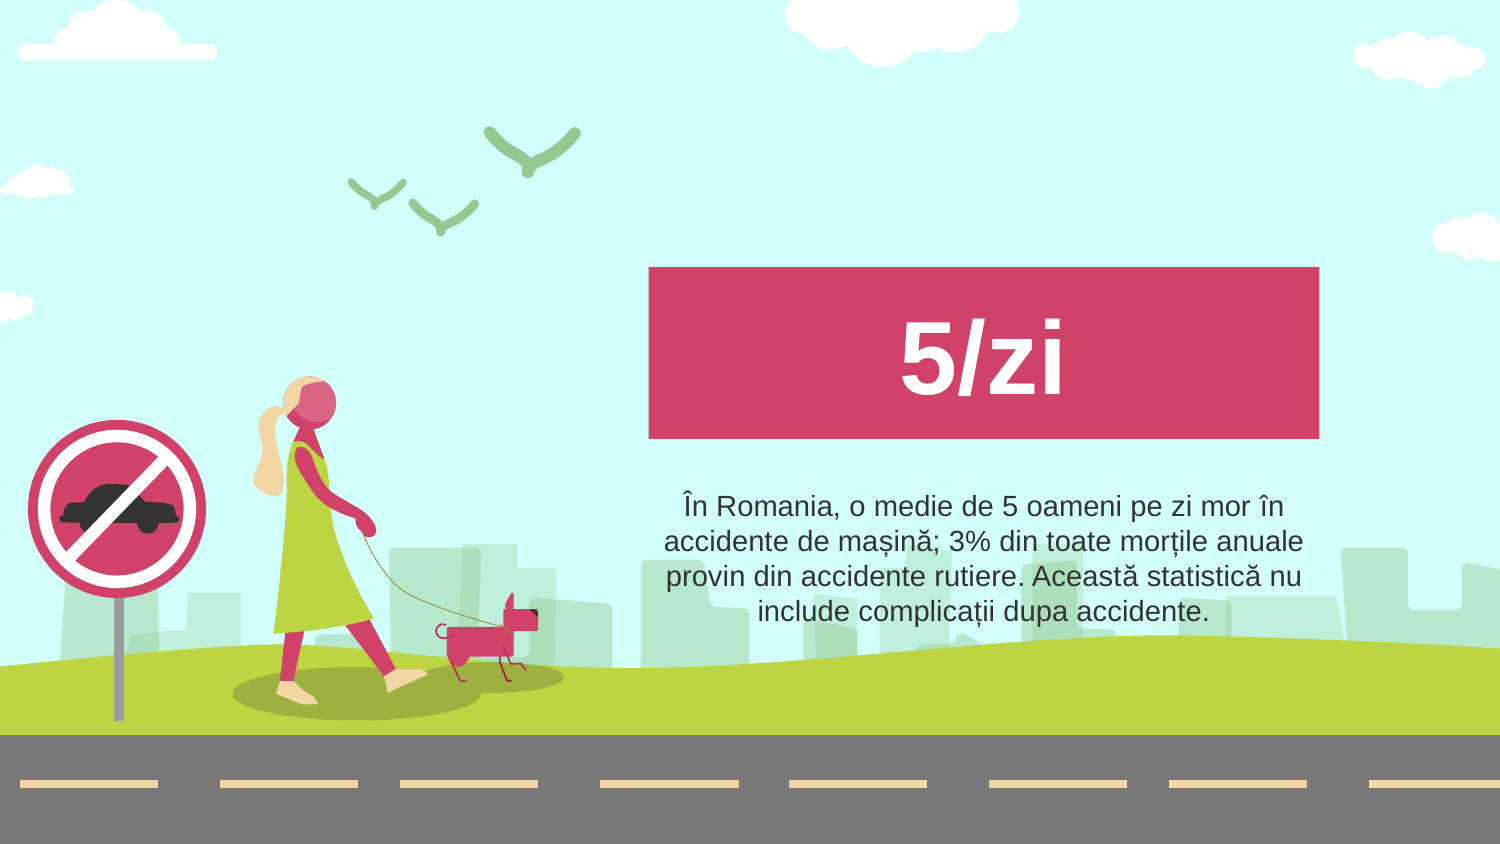

# 5/zi

În Romania, o medie de 5 oameni pe zi mor în accidente de mașină; 3% din toate morțile anuale provin din accidente rutiere. Această statistică nu include complicații dupa accidente.